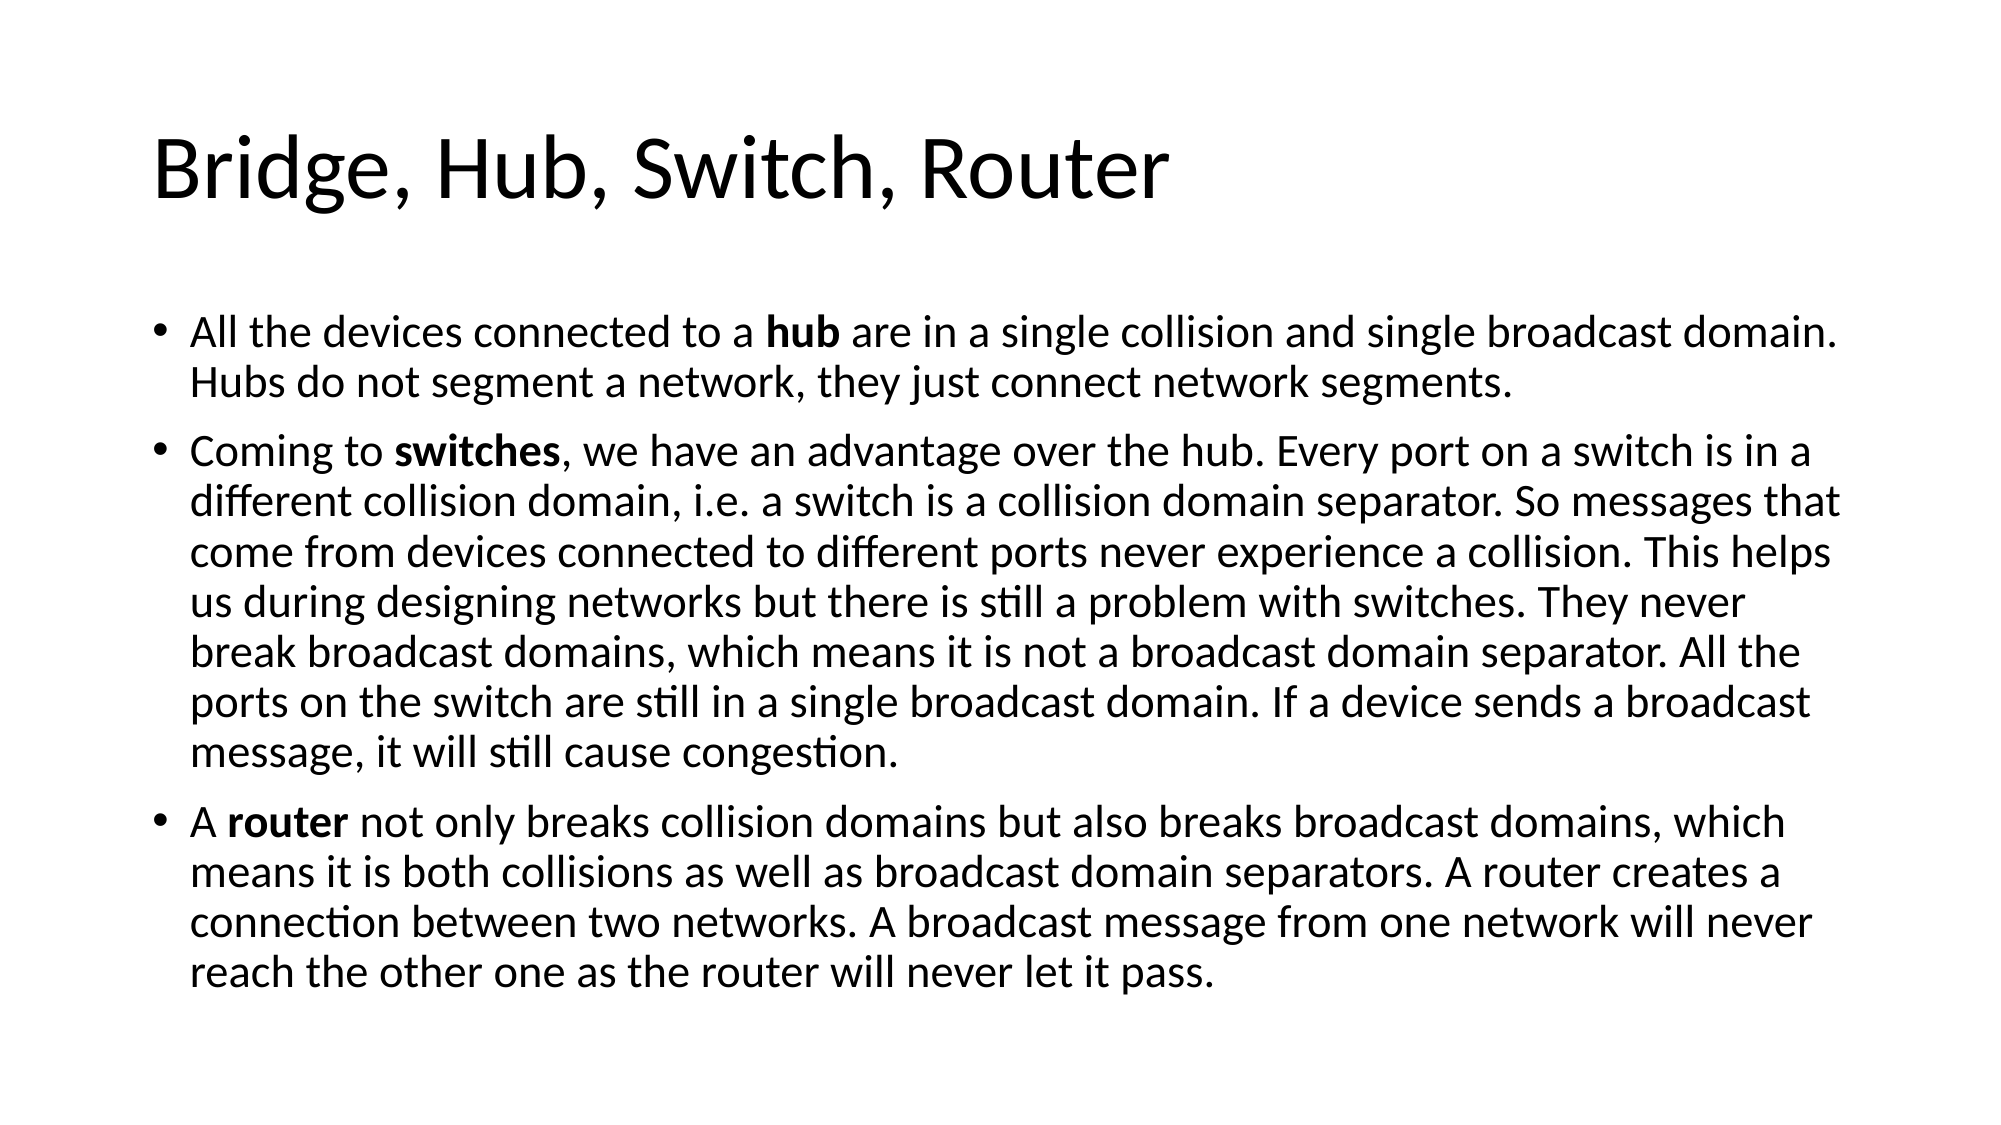

# Bridge, Hub, Switch, Router
All the devices connected to a hub are in a single collision and single broadcast domain. Hubs do not segment a network, they just connect network segments.
Coming to switches, we have an advantage over the hub. Every port on a switch is in a different collision domain, i.e. a switch is a collision domain separator. So messages that come from devices connected to different ports never experience a collision. This helps us during designing networks but there is still a problem with switches. They never break broadcast domains, which means it is not a broadcast domain separator. All the ports on the switch are still in a single broadcast domain. If a device sends a broadcast message, it will still cause congestion.
A router not only breaks collision domains but also breaks broadcast domains, which means it is both collisions as well as broadcast domain separators. A router creates a connection between two networks. A broadcast message from one network will never reach the other one as the router will never let it pass.